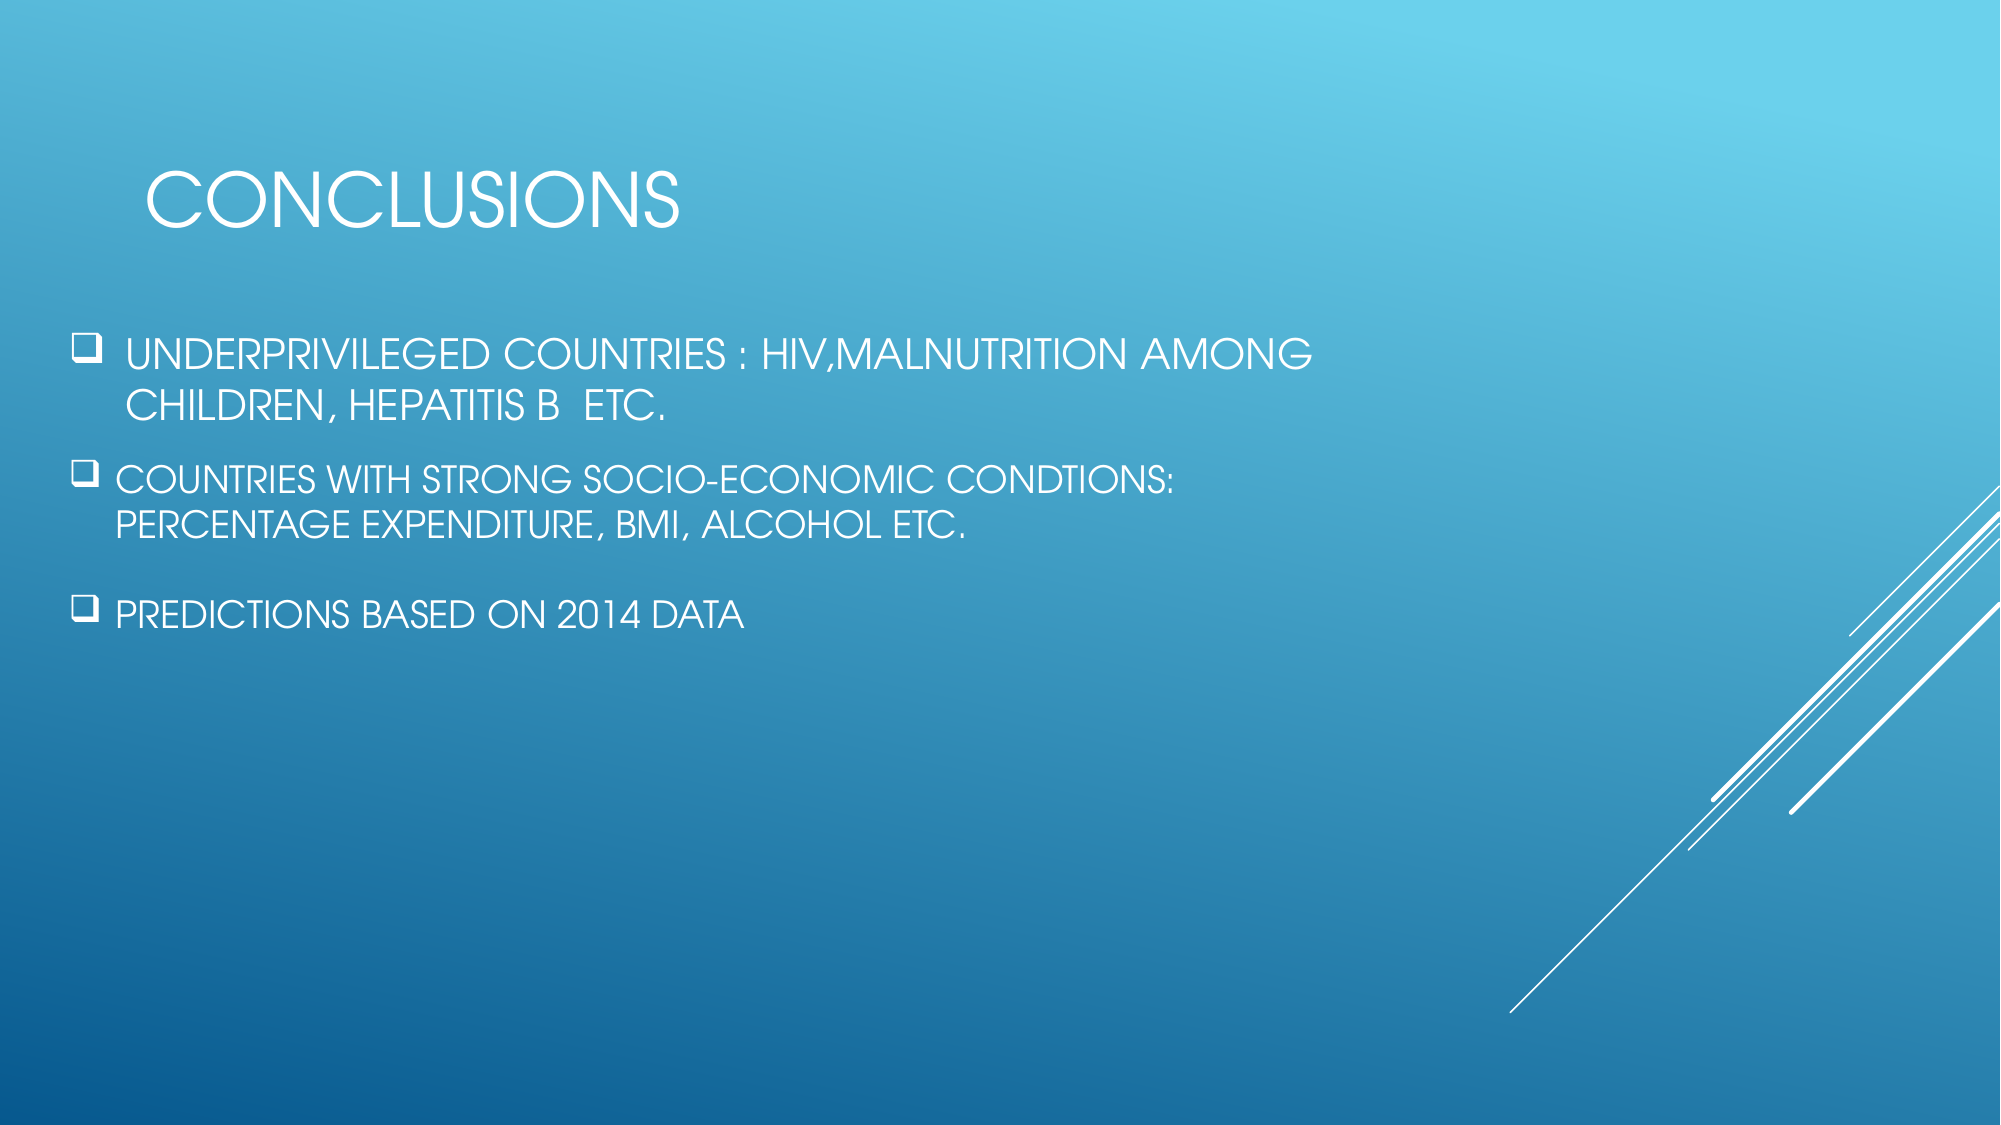

CONCLUSIONS
# UNDERPRIVILEGED COUNTRIES : HIV,MALNUTRITION AMONG CHILDREN, HEPATITIS B  ETC.
COUNTRIES WITH STRONG SOCIO-ECONOMIC CONDTIONS: percentage expenditure, BMI, ​ALCOHOL ETC.

PREDICTIONS BASED ON 2014 DATA

​